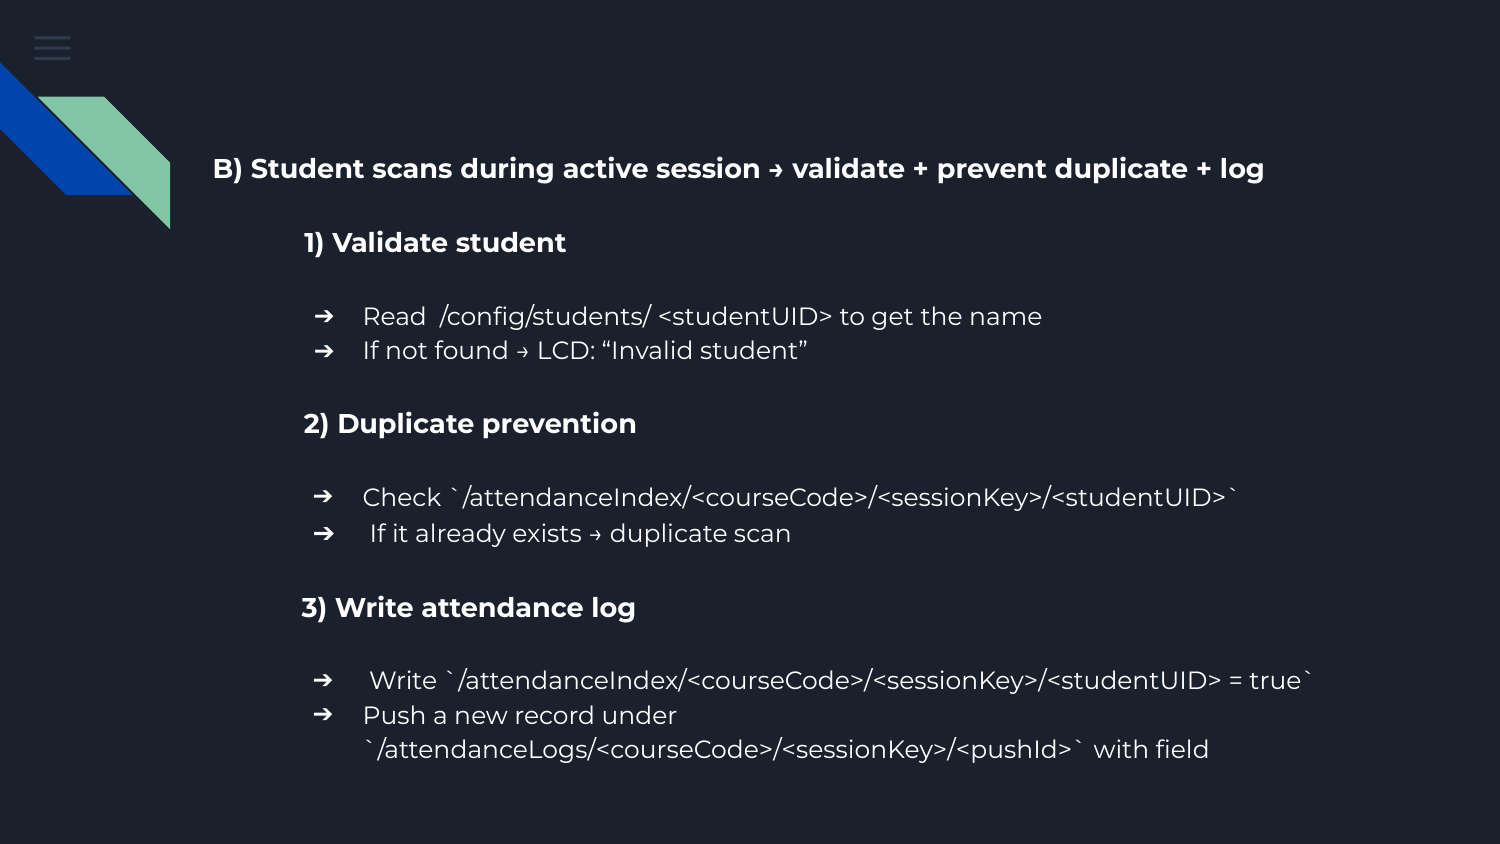

B) Student scans during active session → validate + prevent duplicate + log

             1) Validate student

Read  /config/students/ <studentUID> to get the name
If not found → LCD: “Invalid student”

             2) Duplicate prevention

Check `/attendanceIndex/<courseCode>/<sessionKey>/<studentUID>`
 If it already exists → duplicate scan

  3) Write attendance log

 Write `/attendanceIndex/<courseCode>/<sessionKey>/<studentUID> = true`
Push a new record under `/attendanceLogs/<courseCode>/<sessionKey>/<pushId>` with field